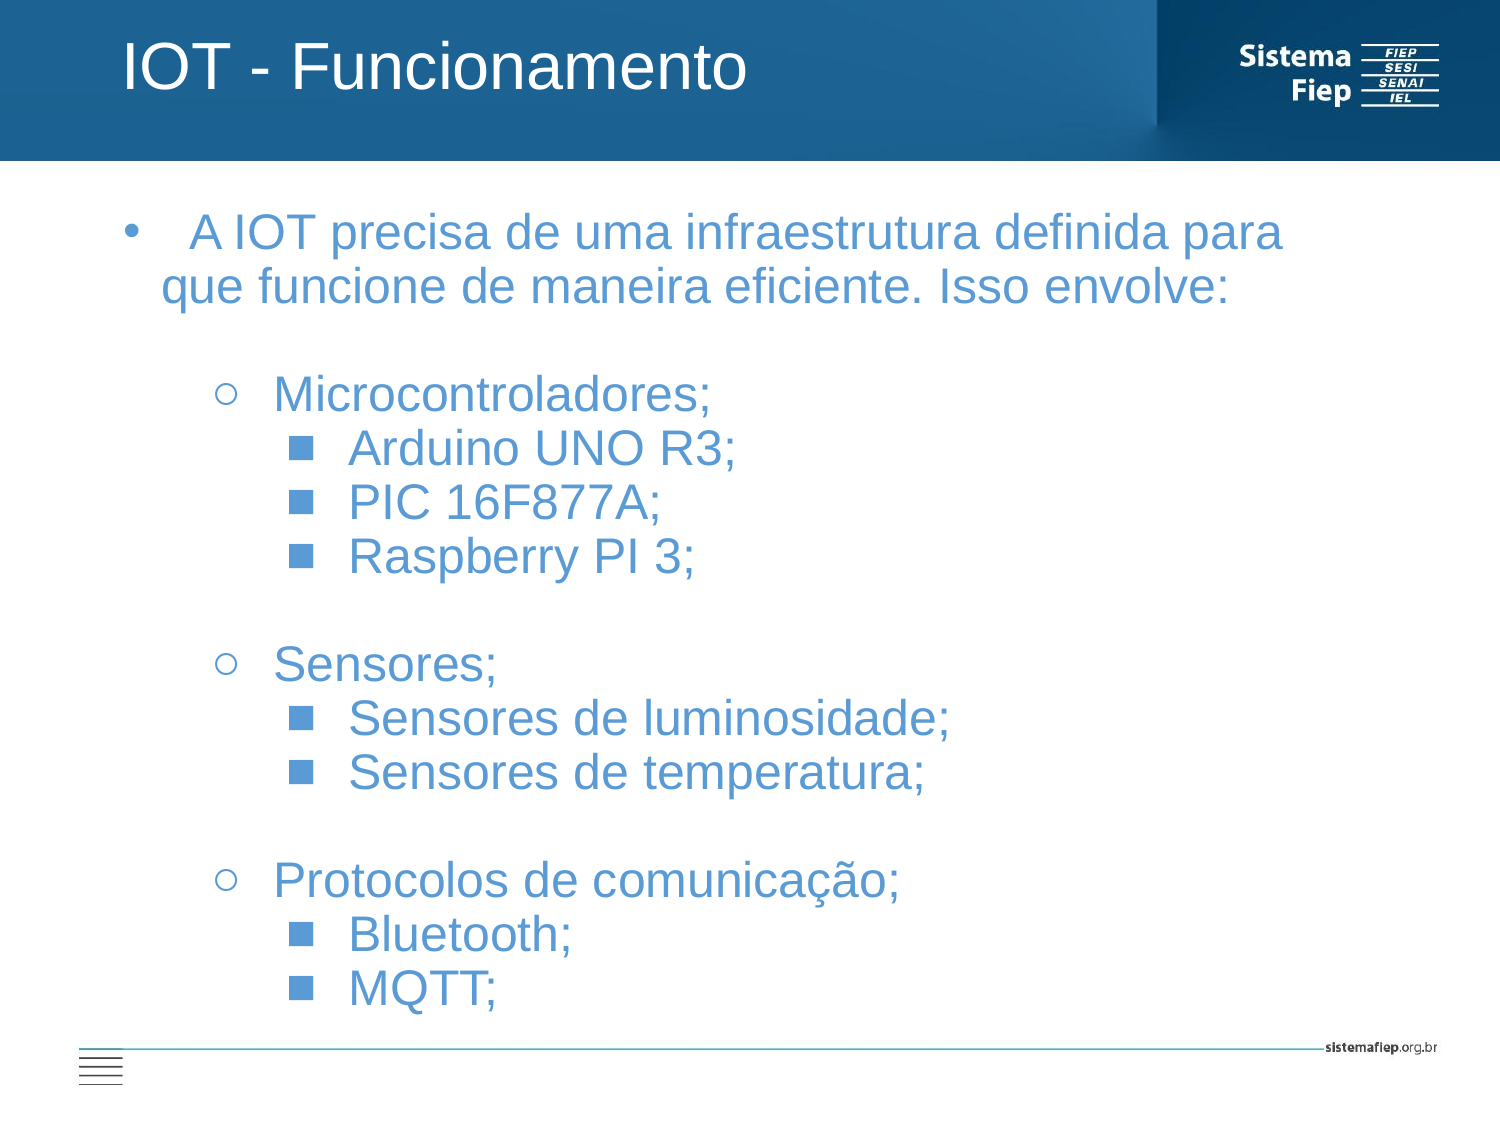

IOT - Funcionamento

  A IOT precisa de uma infraestrutura definida para que funcione de maneira eficiente. Isso envolve:

Microcontroladores;
Arduino UNO R3;
PIC 16F877A;
Raspberry PI 3;

Sensores;
Sensores de luminosidade;
Sensores de temperatura;

Protocolos de comunicação;
Bluetooth;
MQTT;

AT